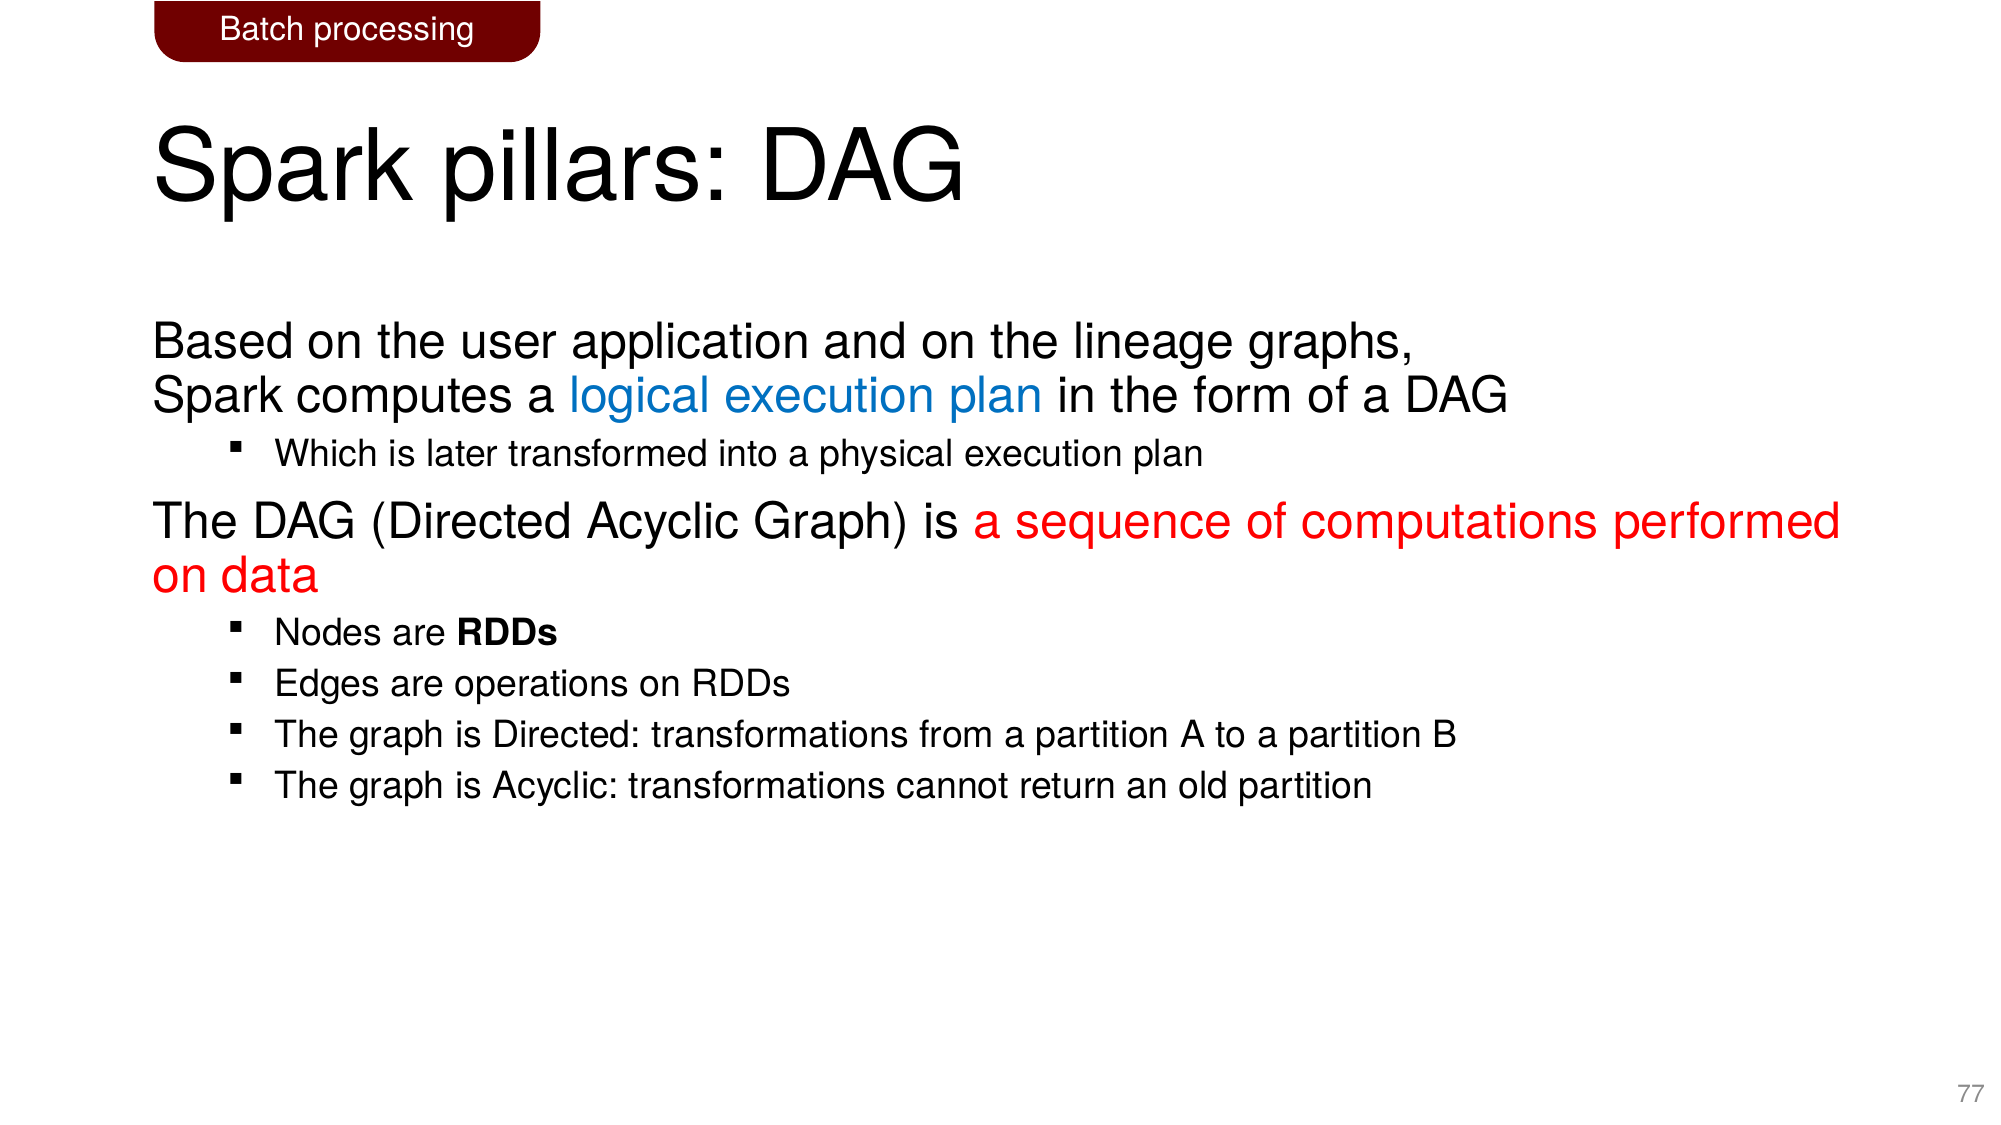

Batch processing
# Spark pillars: DAG
Based on the user application and on the lineage graphs,
Spark computes a logical execution plan in the form of a DAG
Which is later transformed into a physical execution plan
The DAG (Directed Acyclic Graph) is a sequence of computations performed on data
Nodes are RDDs
Edges are operations on RDDs
The graph is Directed: transformations from a partition A to a partition B
The graph is Acyclic: transformations cannot return an old partition

77